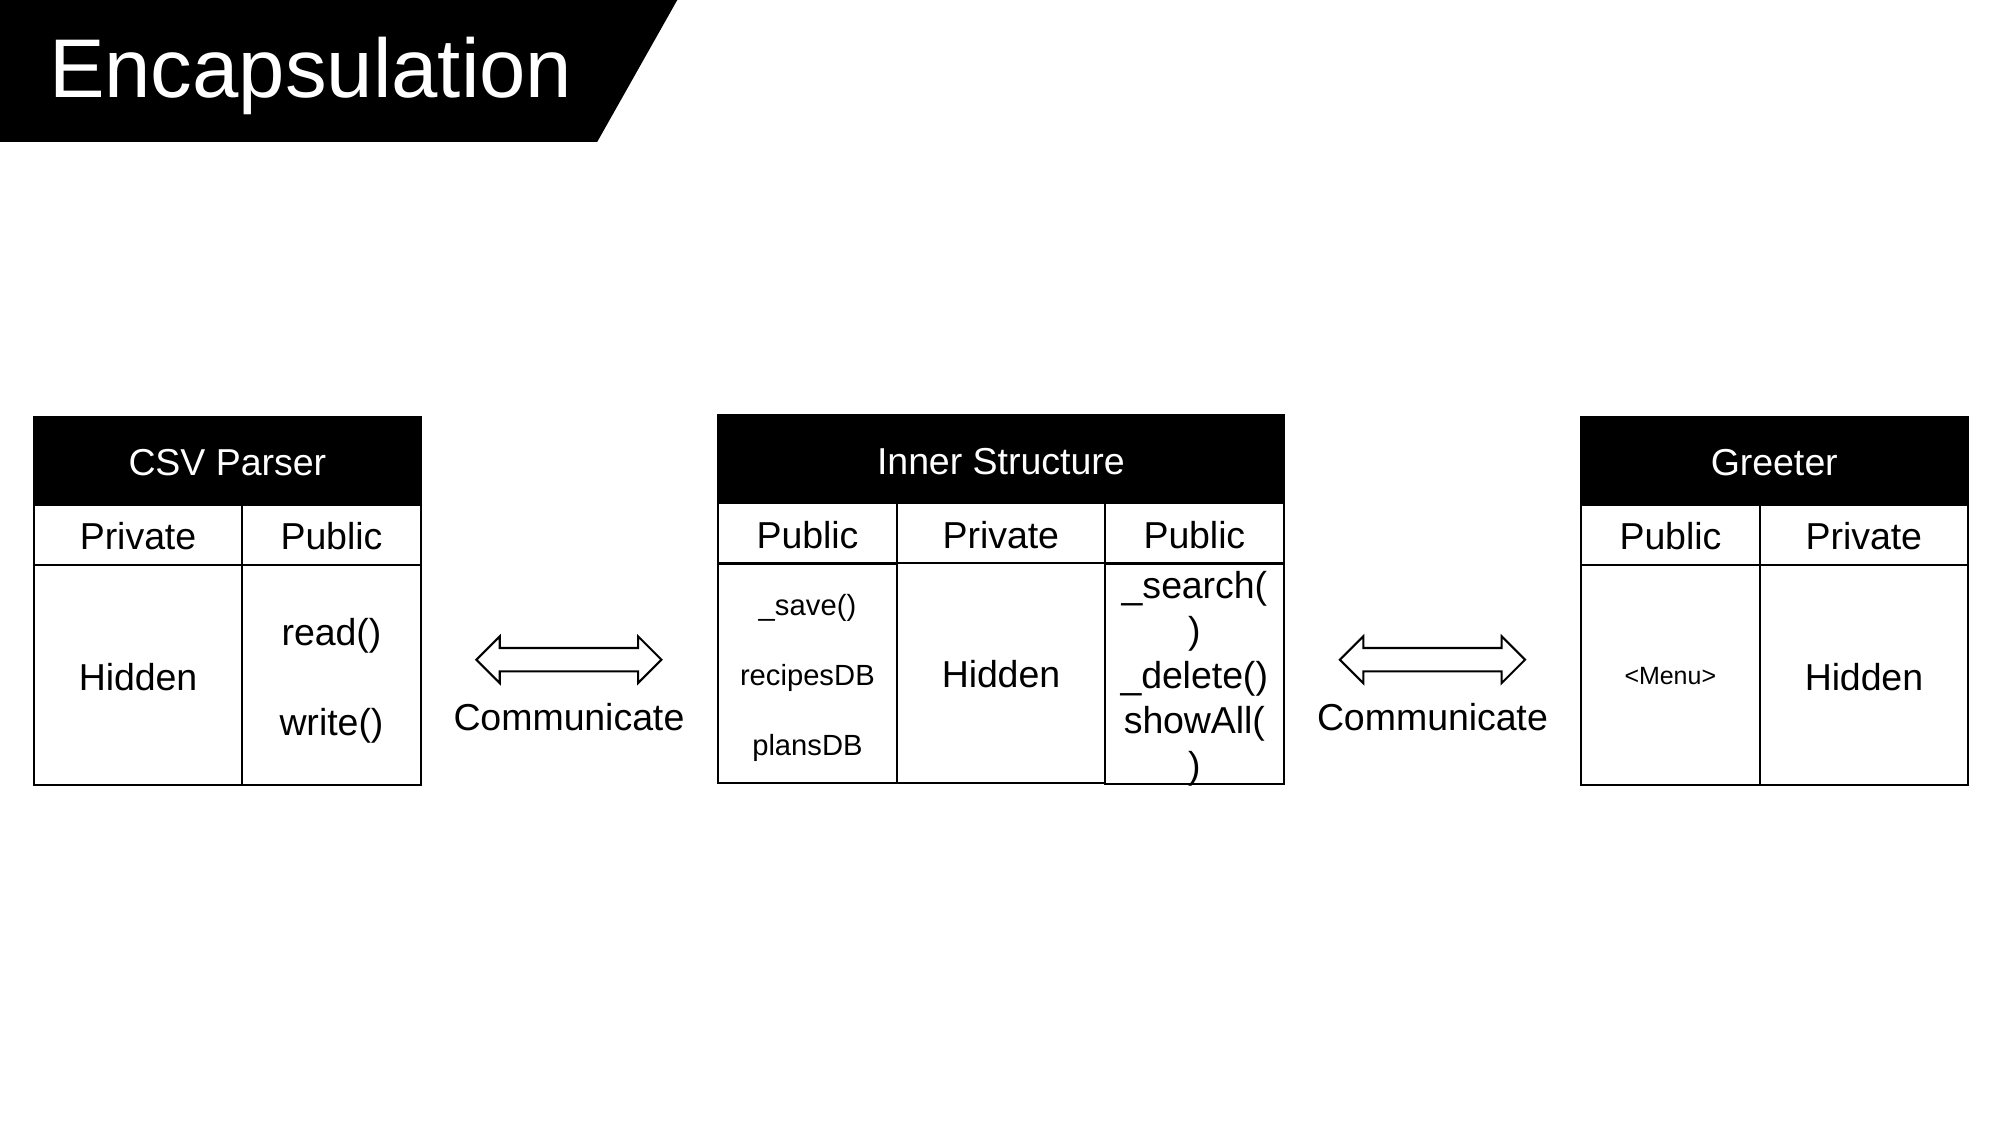

Encapsulation
Inner Structure
Greeter
CSV Parser
Private
Public
Public
Public
Public
Private
Private
Hidden
_save()
recipesDB

plansDB
_search()
_delete()
showAll()
Hidden
read()

write()
<Menu>
Hidden

Communicate
Communicate